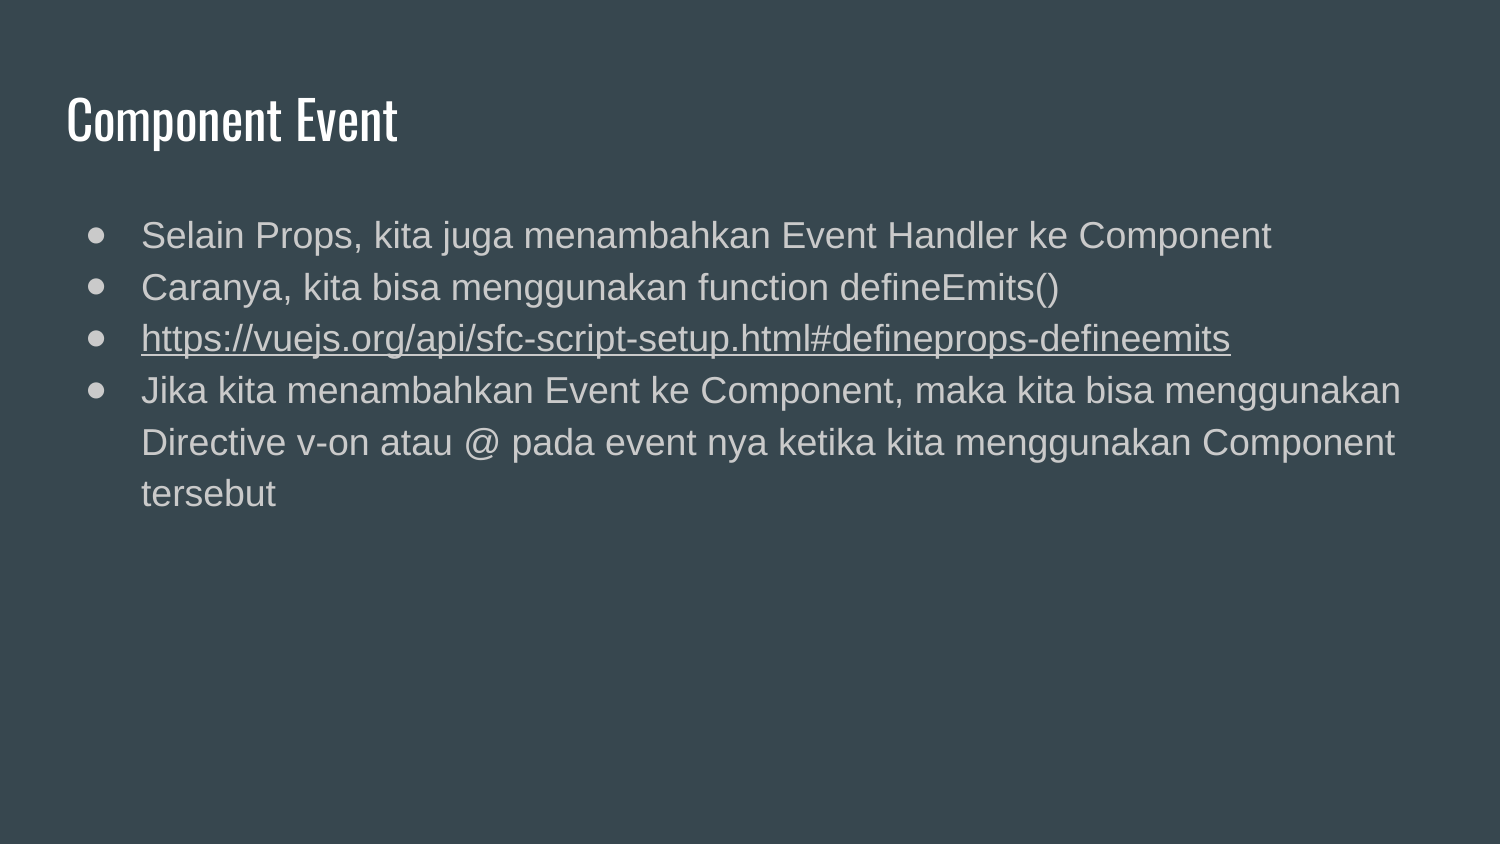

# Component Event
Selain Props, kita juga menambahkan Event Handler ke Component
Caranya, kita bisa menggunakan function defineEmits()
https://vuejs.org/api/sfc-script-setup.html#defineprops-defineemits
Jika kita menambahkan Event ke Component, maka kita bisa menggunakan Directive v-on atau @ pada event nya ketika kita menggunakan Component tersebut